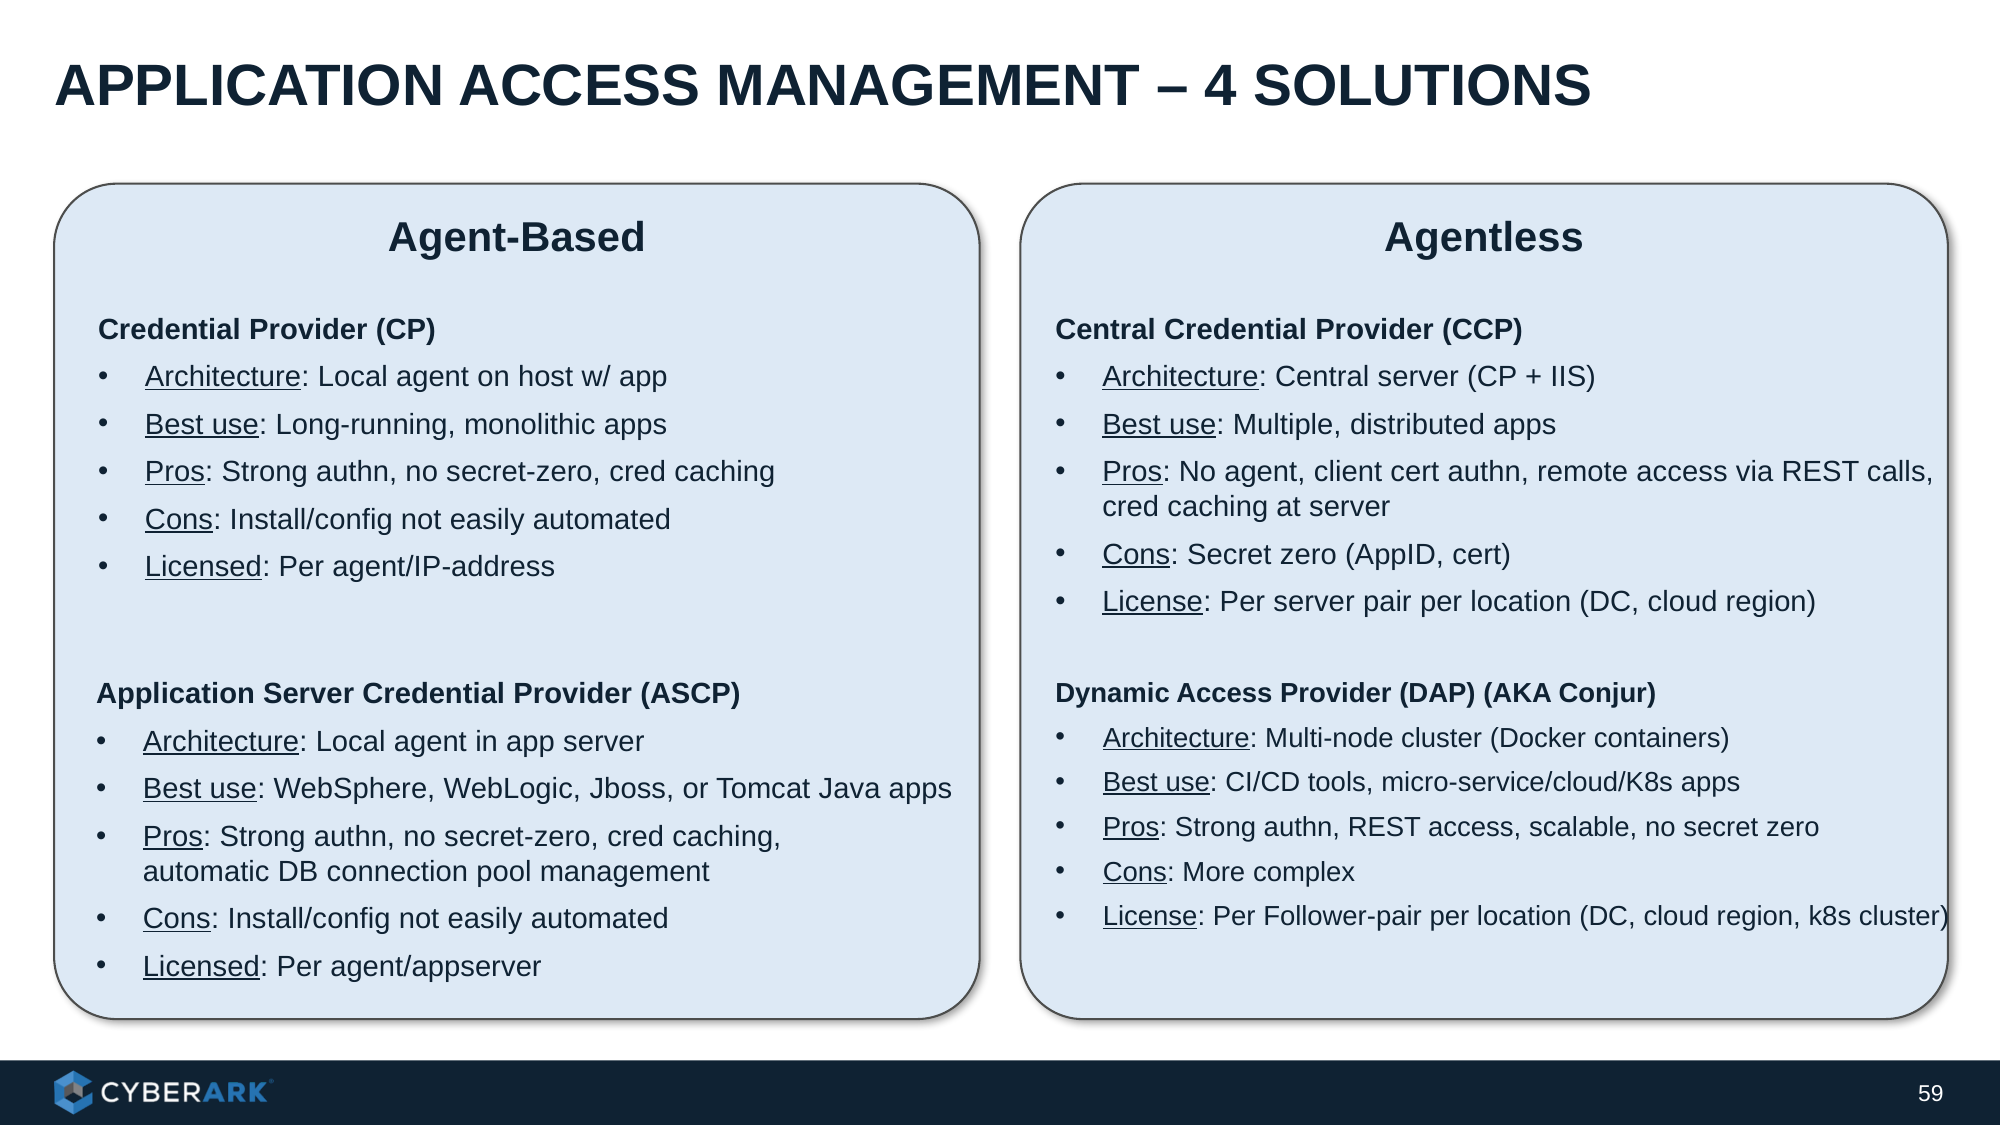

# Application access management – 4 solutions
Agent-Based
Agentless
Credential Provider (CP)
Architecture: Local agent on host w/ app
Best use: Long-running, monolithic apps
Pros: Strong authn, no secret-zero, cred caching
Cons: Install/config not easily automated
Licensed: Per agent/IP-address
Central Credential Provider (CCP)
Architecture: Central server (CP + IIS)
Best use: Multiple, distributed apps
Pros: No agent, client cert authn, remote access via REST calls,
cred caching at server
Cons: Secret zero (AppID, cert)
License: Per server pair per location (DC, cloud region)
Application Server Credential Provider (ASCP)
Architecture: Local agent in app server
Best use: WebSphere, WebLogic, Jboss, or Tomcat Java apps
Pros: Strong authn, no secret-zero, cred caching,
automatic DB connection pool management
Cons: Install/config not easily automated
Licensed: Per agent/appserver
Dynamic Access Provider (DAP) (AKA Conjur)
Architecture: Multi-node cluster (Docker containers)
Best use: CI/CD tools, micro-service/cloud/K8s apps
Pros: Strong authn, REST access, scalable, no secret zero
Cons: More complex
License: Per Follower-pair per location (DC, cloud region, k8s cluster)
59